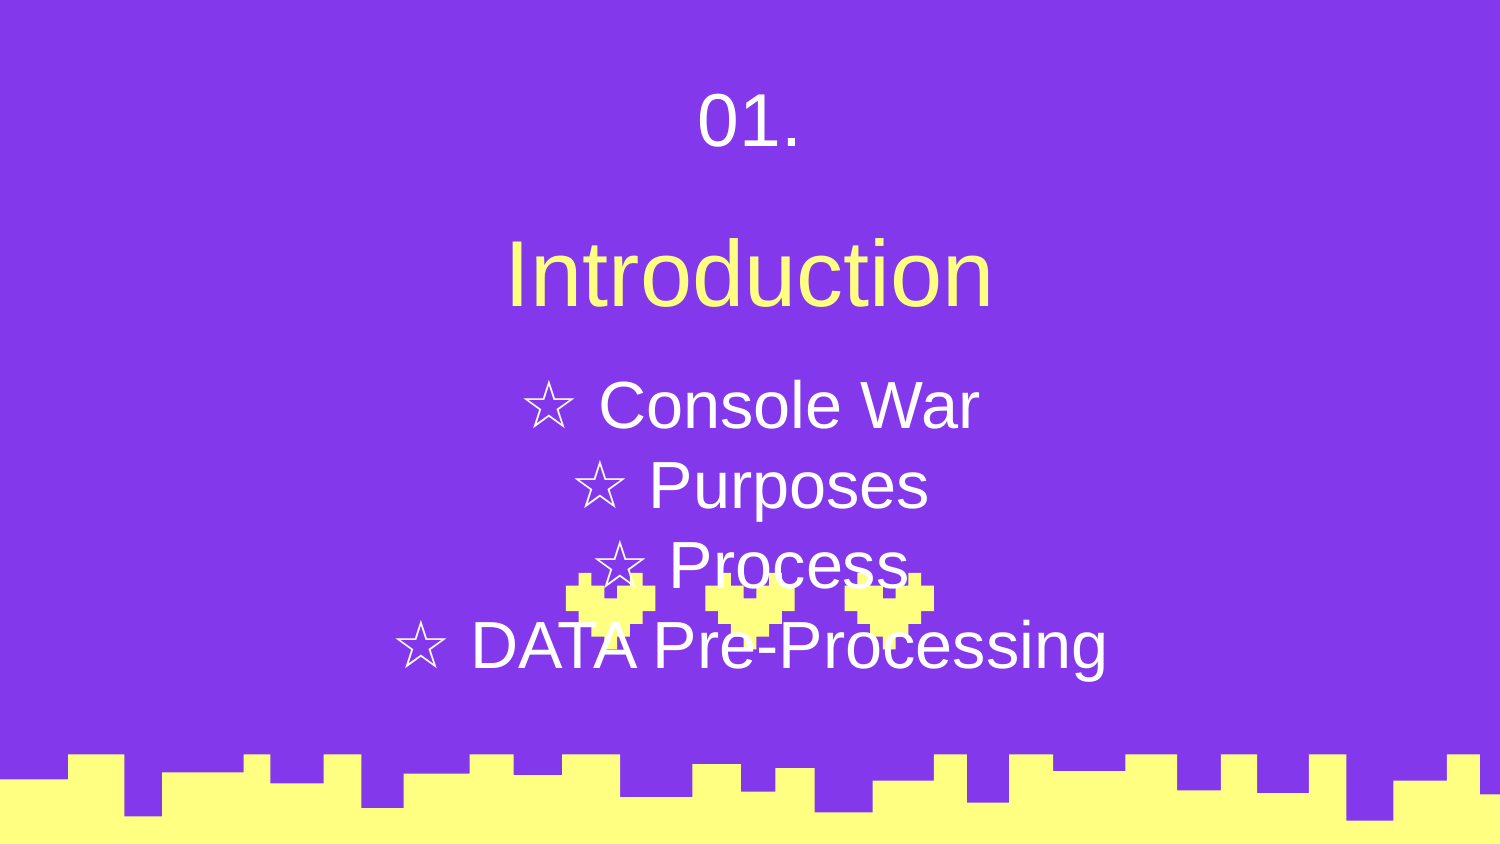

# 01.
Introduction
☆ Console War
☆ Purposes
☆ Process
☆ DATA Pre-Processing